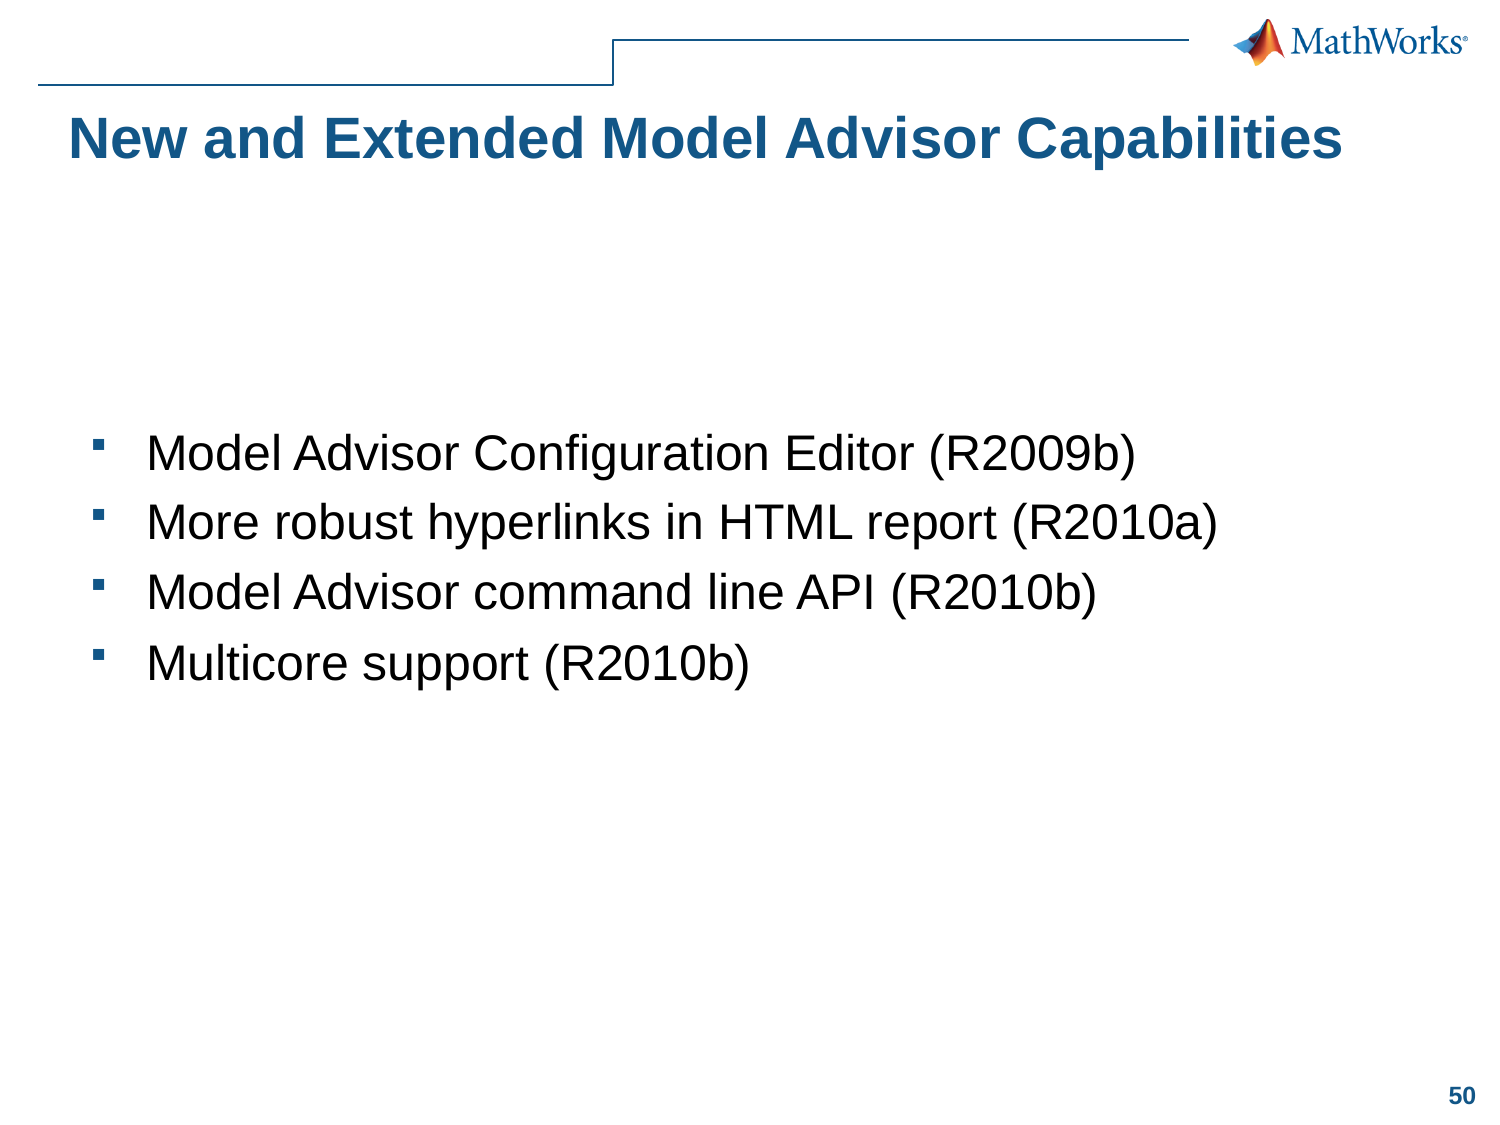

# New and Extended Model Advisor Capabilities
Model Advisor Configuration Editor (R2009b)
More robust hyperlinks in HTML report (R2010a)
Model Advisor command line API (R2010b)
Multicore support (R2010b)